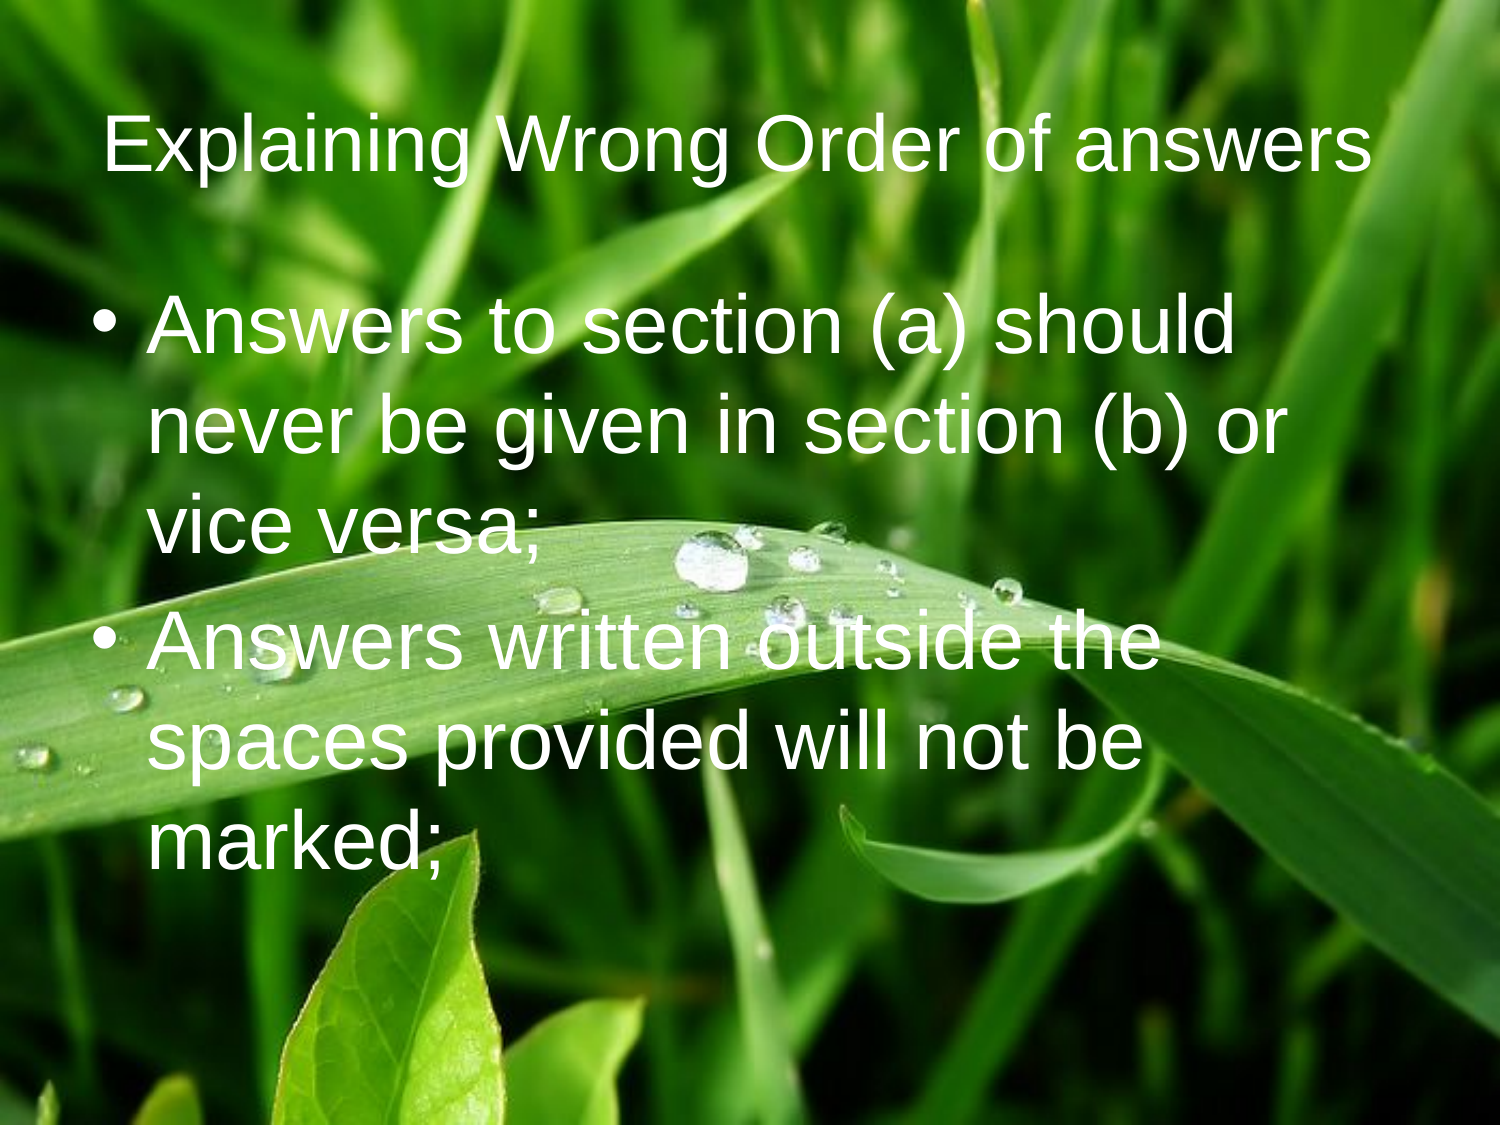

# Explaining Wrong Order of answers
Answers to section (a) should never be given in section (b) or vice versa;
Answers written outside the spaces provided will not be marked;